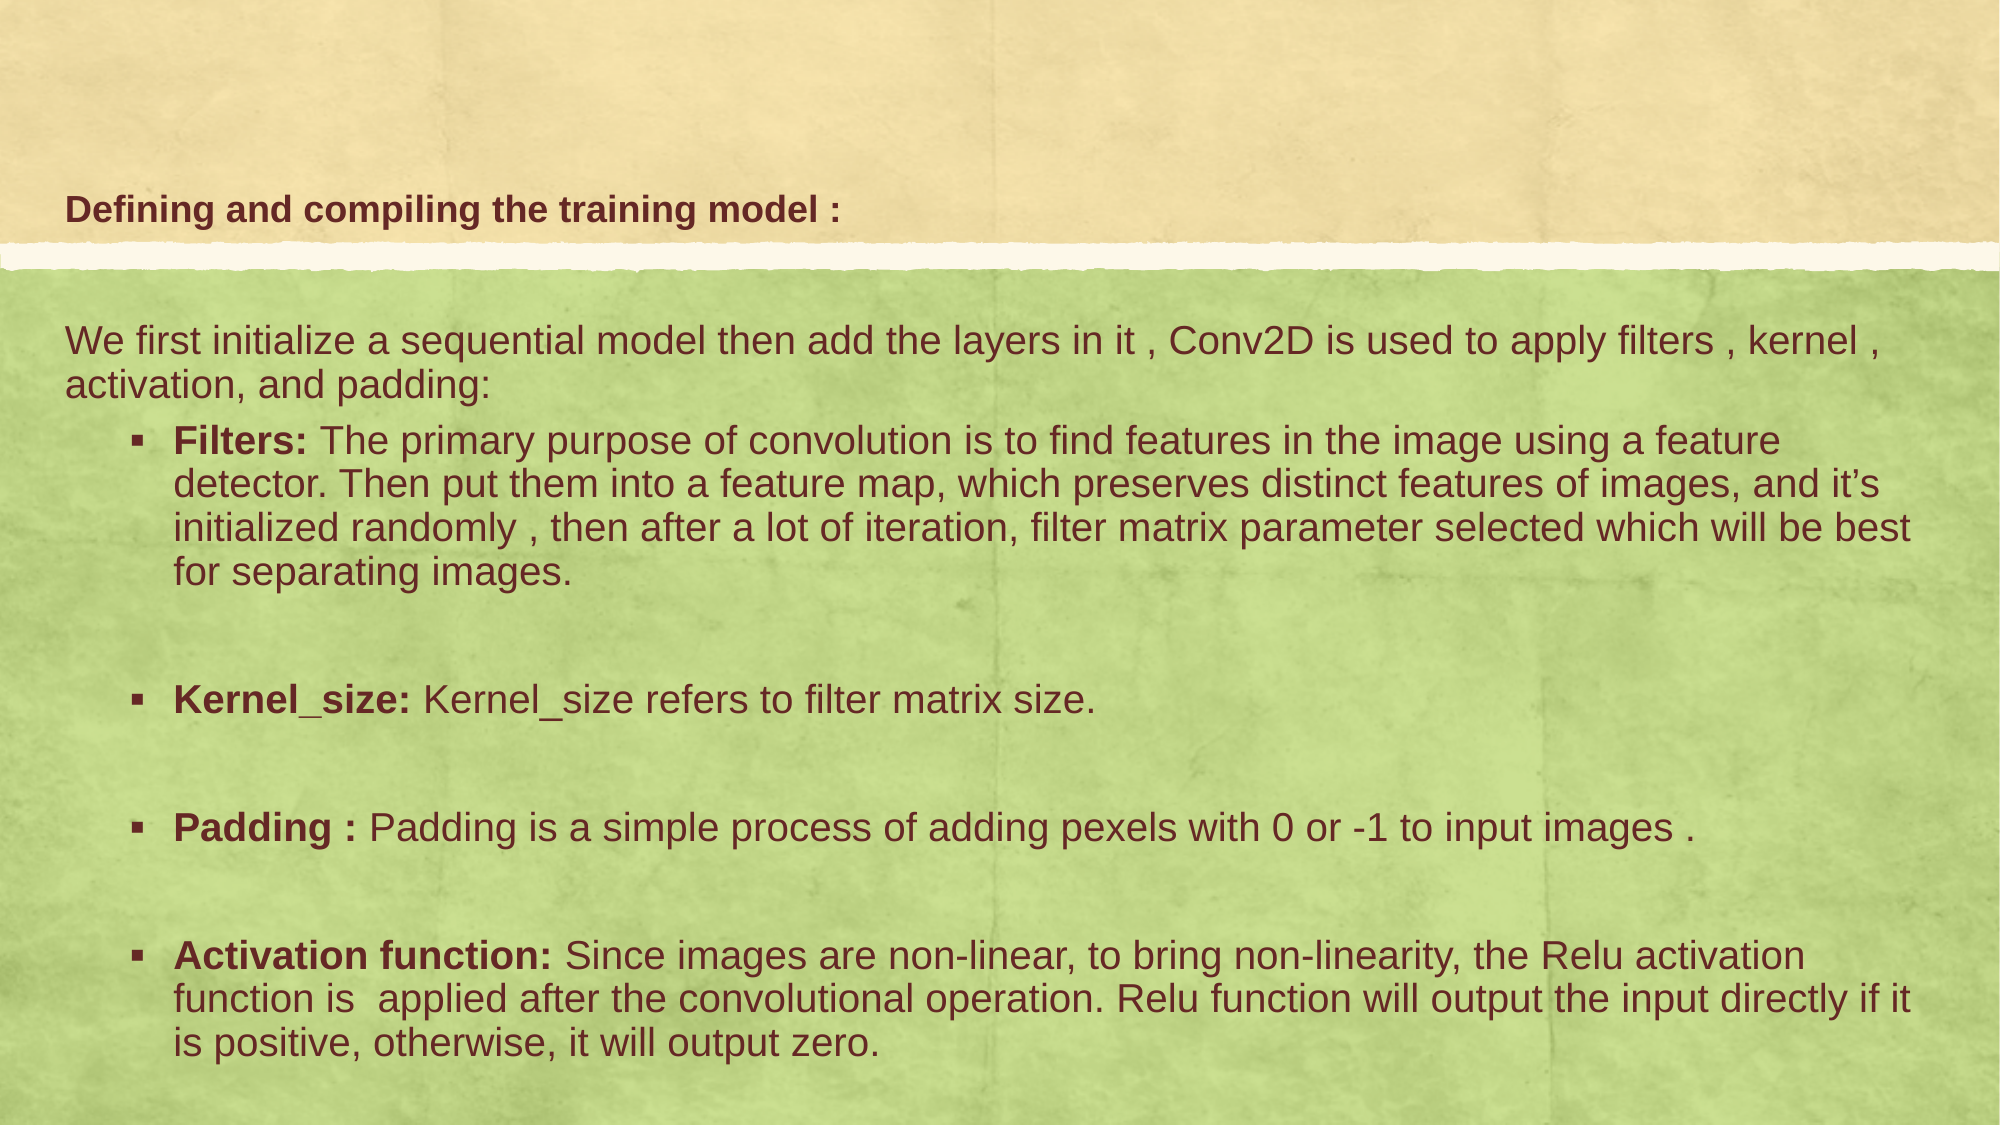

# Defining and compiling the training model :
We first initialize a sequential model then add the layers in it , Conv2D is used to apply filters , kernel , activation, and padding:
Filters: The primary purpose of convolution is to find features in the image using a feature detector. Then put them into a feature map, which preserves distinct features of images, and it’s initialized randomly , then after a lot of iteration, filter matrix parameter selected which will be best for separating images.

Kernel_size: Kernel_size refers to filter matrix size.

Padding : Padding is a simple process of adding pexels with 0 or -1 to input images .

Activation function: Since images are non-linear, to bring non-linearity, the Relu activation function is  applied after the convolutional operation. Relu function will output the input directly if it is positive, otherwise, it will output zero.